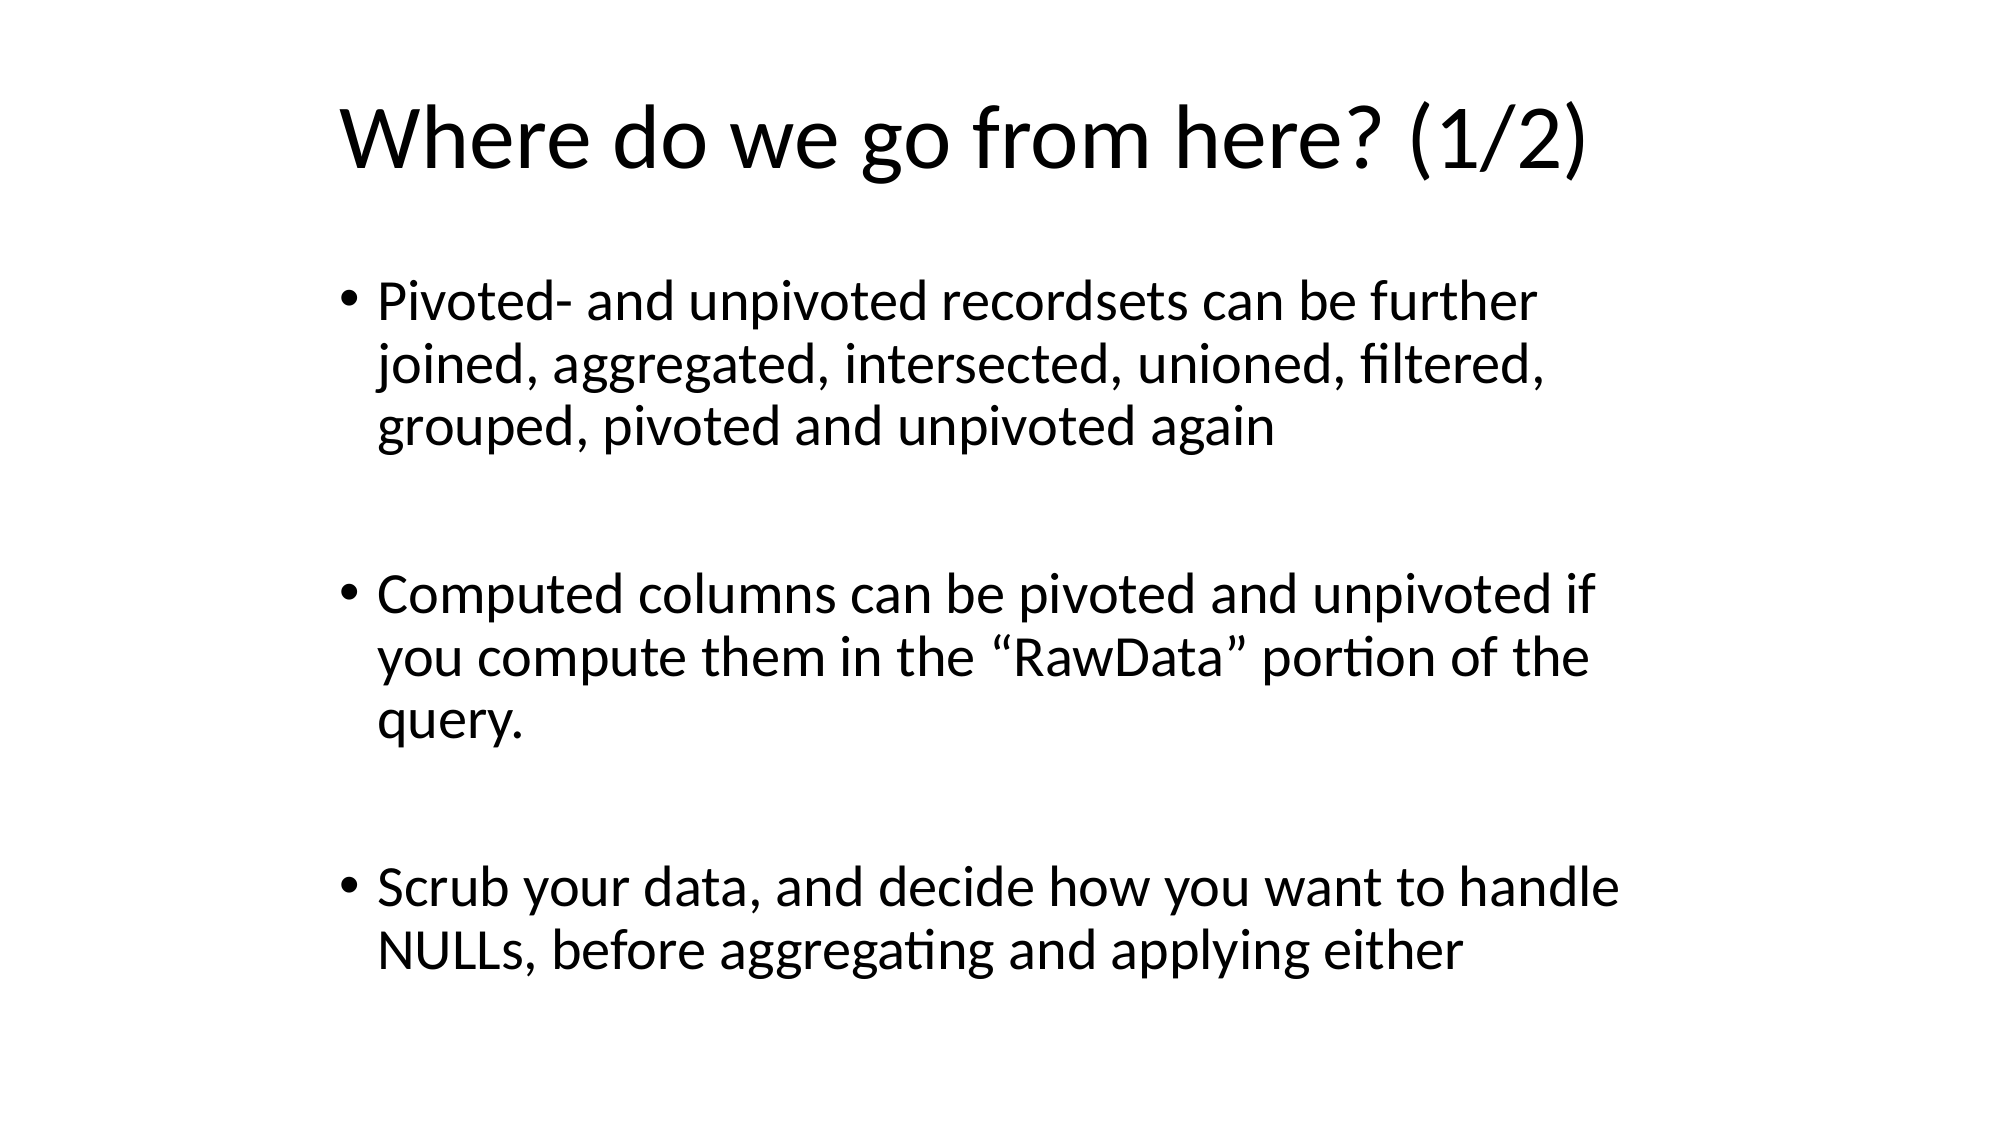

# Where do we go from here? (1/2)
Pivoted- and unpivoted recordsets can be further joined, aggregated, intersected, unioned, filtered, grouped, pivoted and unpivoted again

Computed columns can be pivoted and unpivoted if you compute them in the “RawData” portion of the query.

Scrub your data, and decide how you want to handle NULLs, before aggregating and applying either